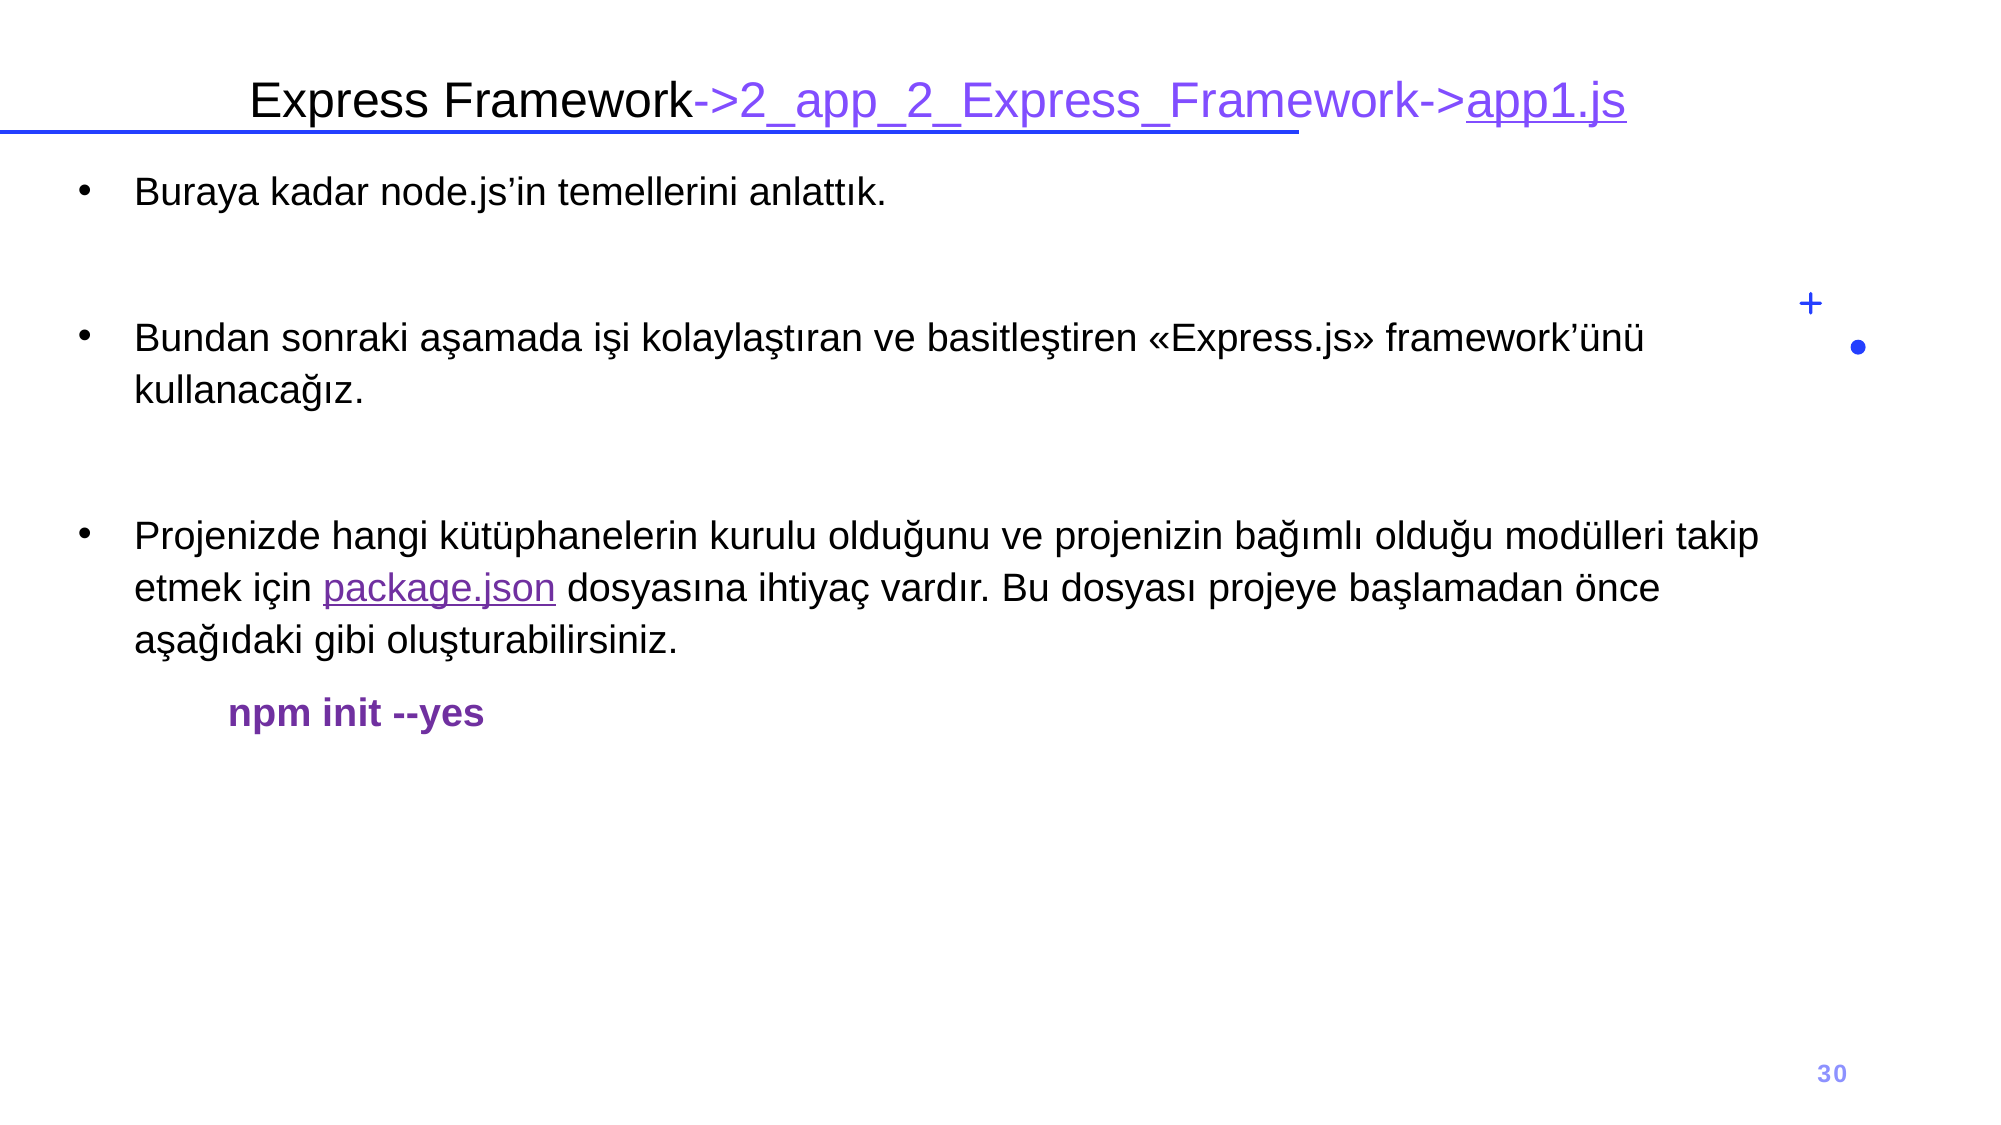

# Express Framework->2_app_2_Express_Framework->app1.js
Buraya kadar node.js’in temellerini anlattık.

Bundan sonraki aşamada işi kolaylaştıran ve basitleştiren «Express.js» framework’ünü kullanacağız.

Projenizde hangi kütüphanelerin kurulu olduğunu ve projenizin bağımlı olduğu modülleri takip etmek için package.json dosyasına ihtiyaç vardır. Bu dosyası projeye başlamadan önce aşağıdaki gibi oluşturabilirsiniz.
	npm init --yes

30